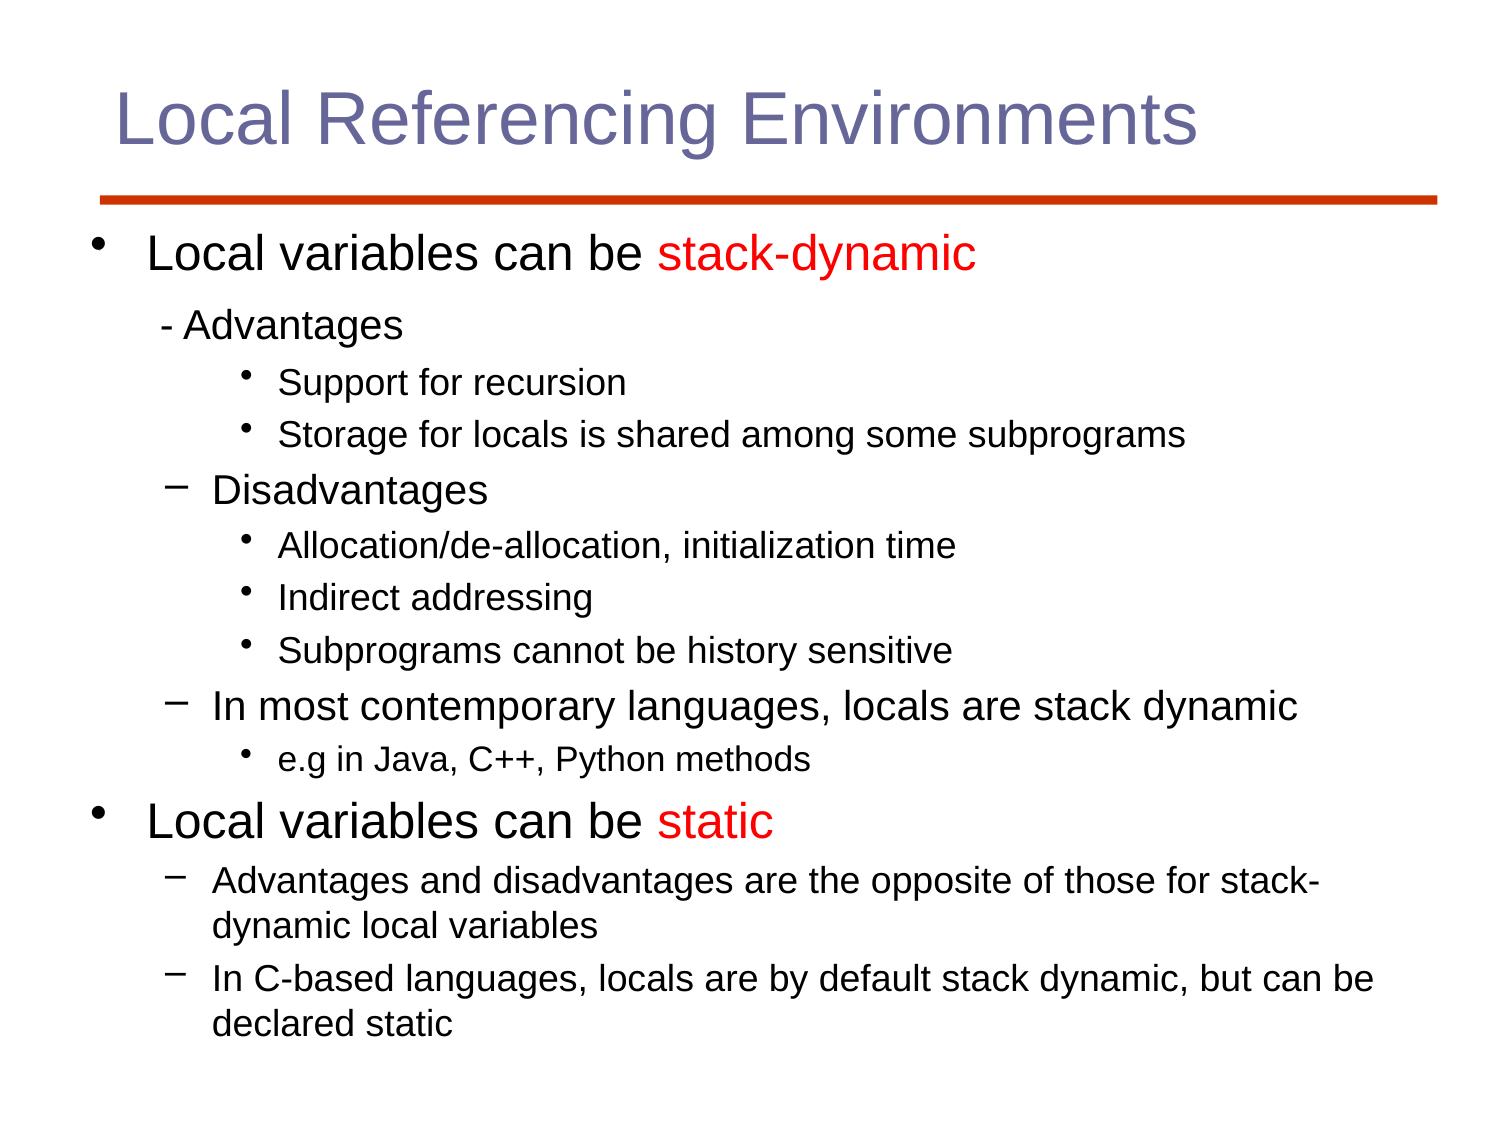

# Local Referencing Environments
Local variables can be stack-dynamic
     - Advantages
Support for recursion
Storage for locals is shared among some subprograms
Disadvantages
Allocation/de-allocation, initialization time
Indirect addressing
Subprograms cannot be history sensitive
In most contemporary languages, locals are stack dynamic
e.g in Java, C++, Python methods
Local variables can be static
Advantages and disadvantages are the opposite of those for stack-dynamic local variables
In C-based languages, locals are by default stack dynamic, but can be declared static